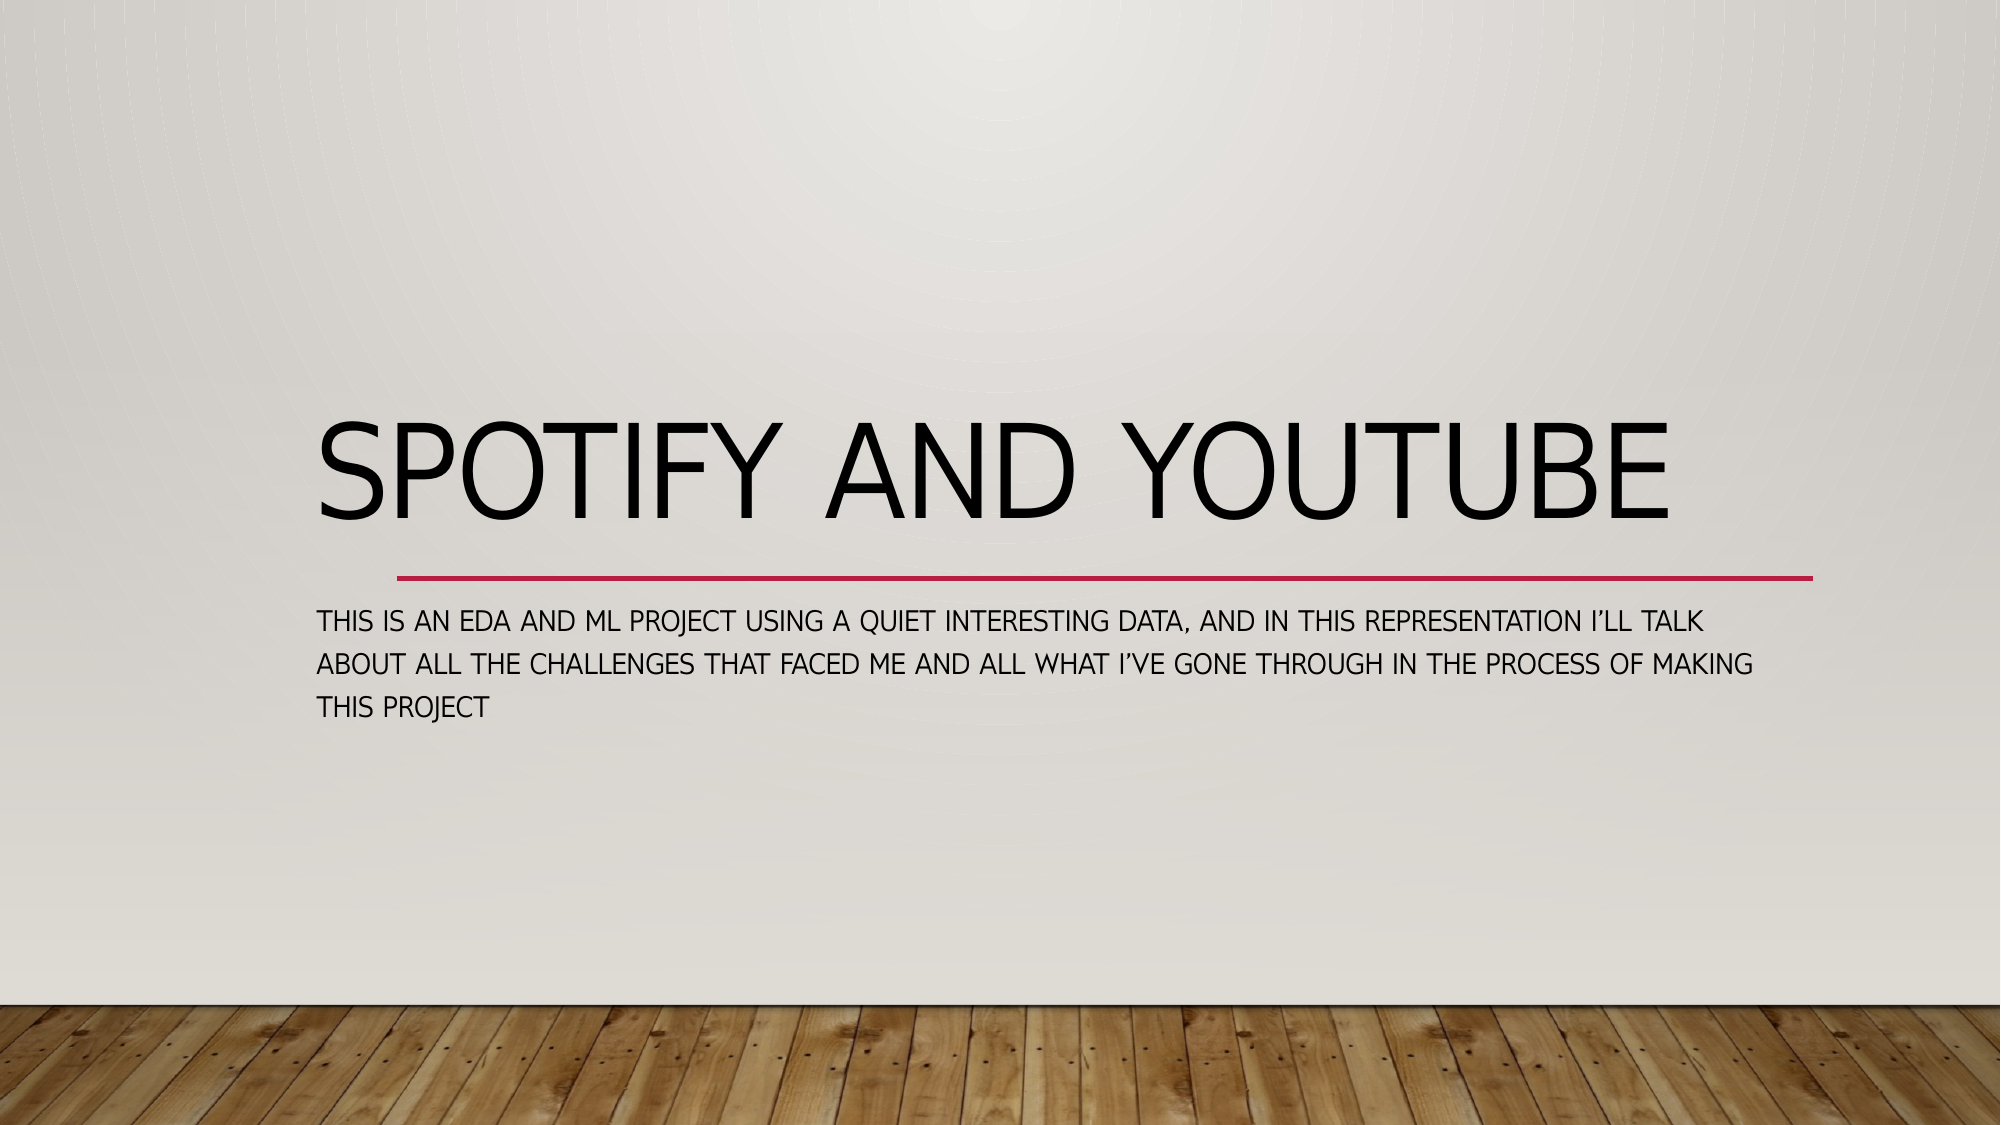

# Spotify and youtube
This is an EDA and ML project using a quiet interesting data, and in this representation I’ll talk about all the challenges that faced me and all what I’ve gone through in the process of making this project